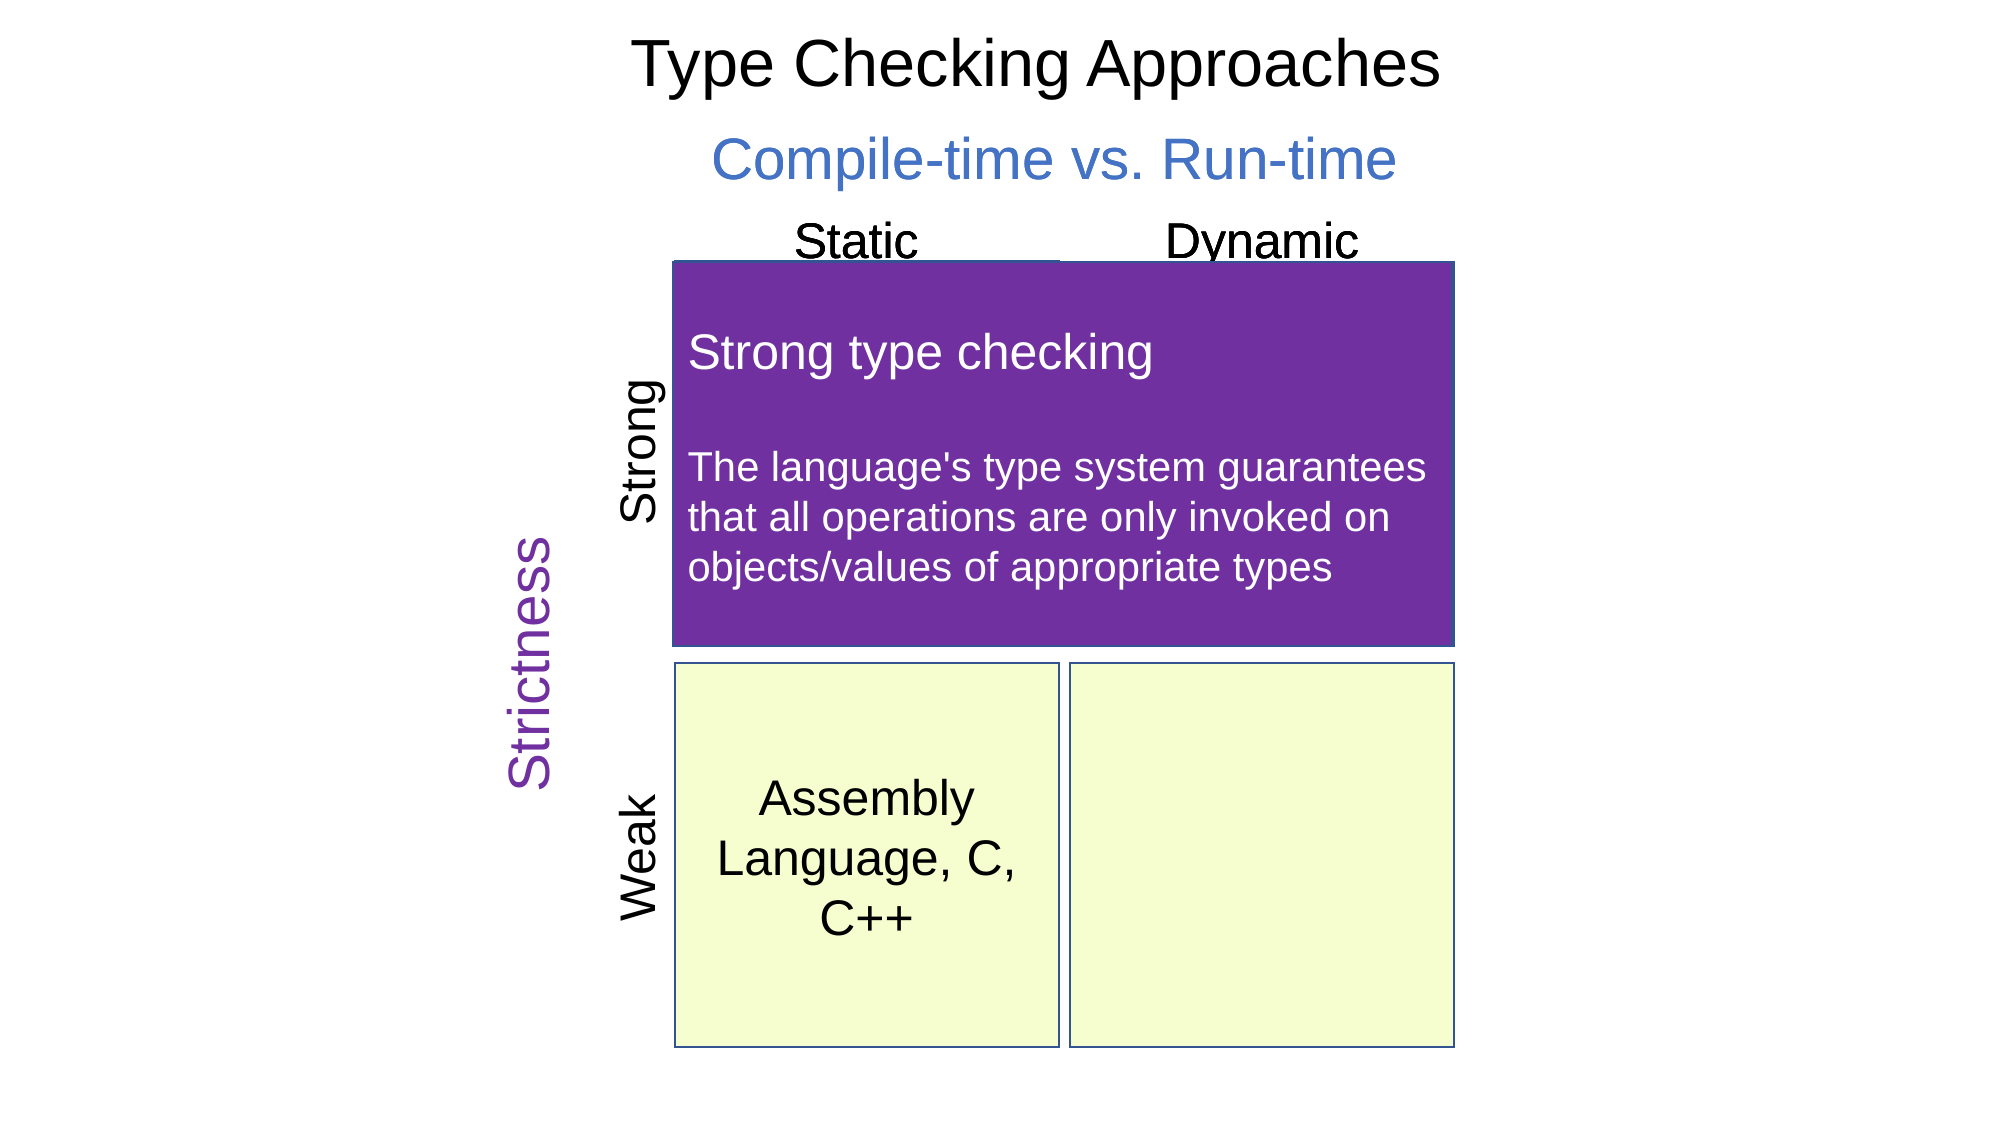

# Type Checking Approaches
Compile-time vs. Run-time
Static
Dynamic
Compile-time vs. Run-time
Static
Dynamic
Static
Dynamic
C#, Go, Haskell, Java, Scala
Javascript, Perl, PHP, Ruby, Python, Smalltalk

Strong type checking

The language's type system guarantees that all operations are only invoked on objects/values of appropriate types

Strong
Weak
Strictness
Assembly Language, C, C++